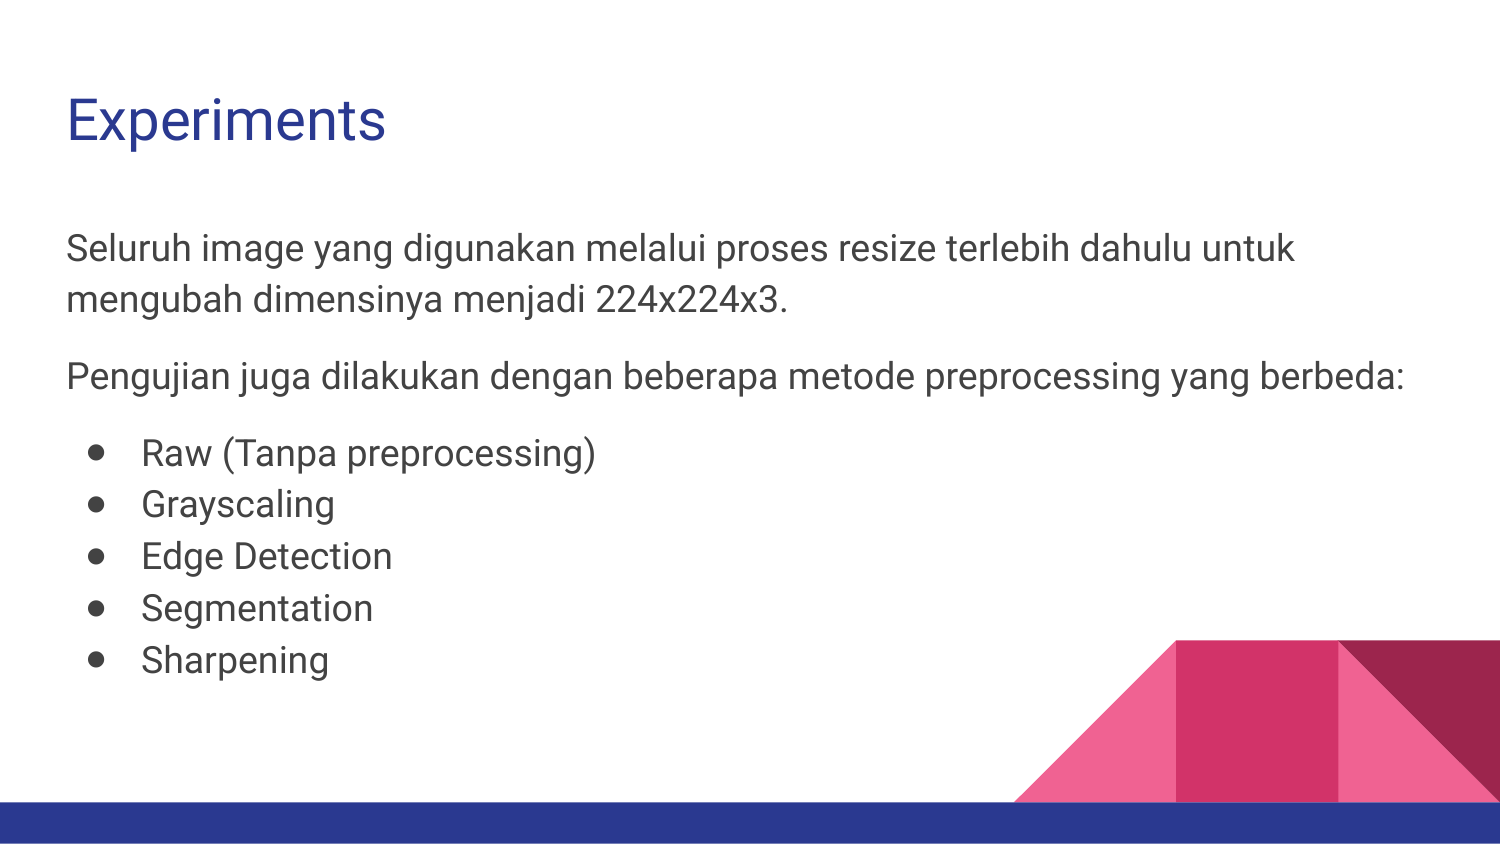

# Experiments
Seluruh image yang digunakan melalui proses resize terlebih dahulu untuk mengubah dimensinya menjadi 224x224x3.
Pengujian juga dilakukan dengan beberapa metode preprocessing yang berbeda:
Raw (Tanpa preprocessing)
Grayscaling
Edge Detection
Segmentation
Sharpening